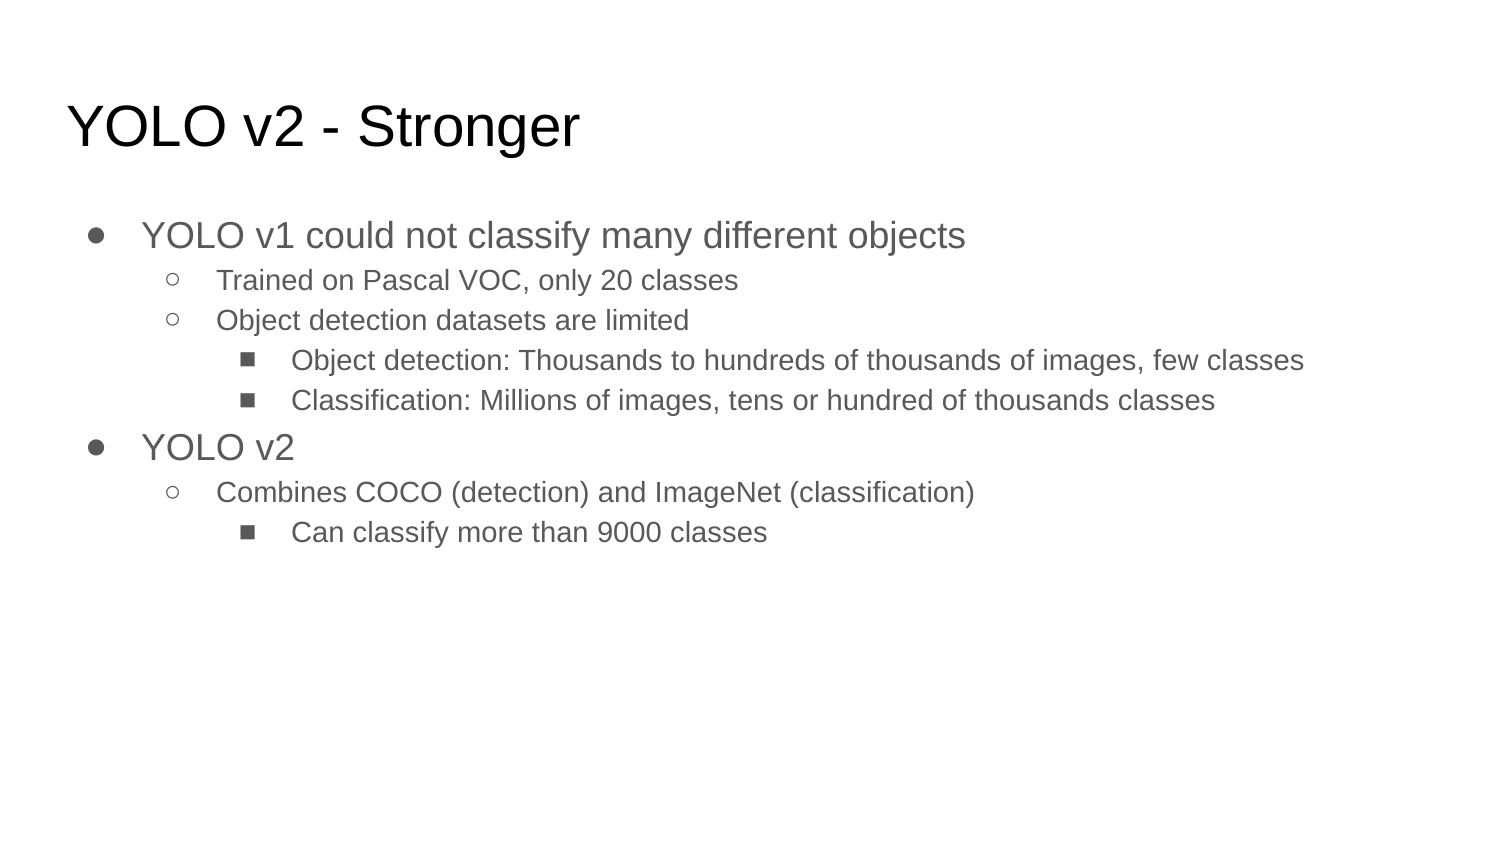

# YOLO v2 - Stronger
YOLO v1 could not classify many different objects
Trained on Pascal VOC, only 20 classes
Object detection datasets are limited
Object detection: Thousands to hundreds of thousands of images, few classes
Classification: Millions of images, tens or hundred of thousands classes
YOLO v2
Combines COCO (detection) and ImageNet (classification)
Can classify more than 9000 classes